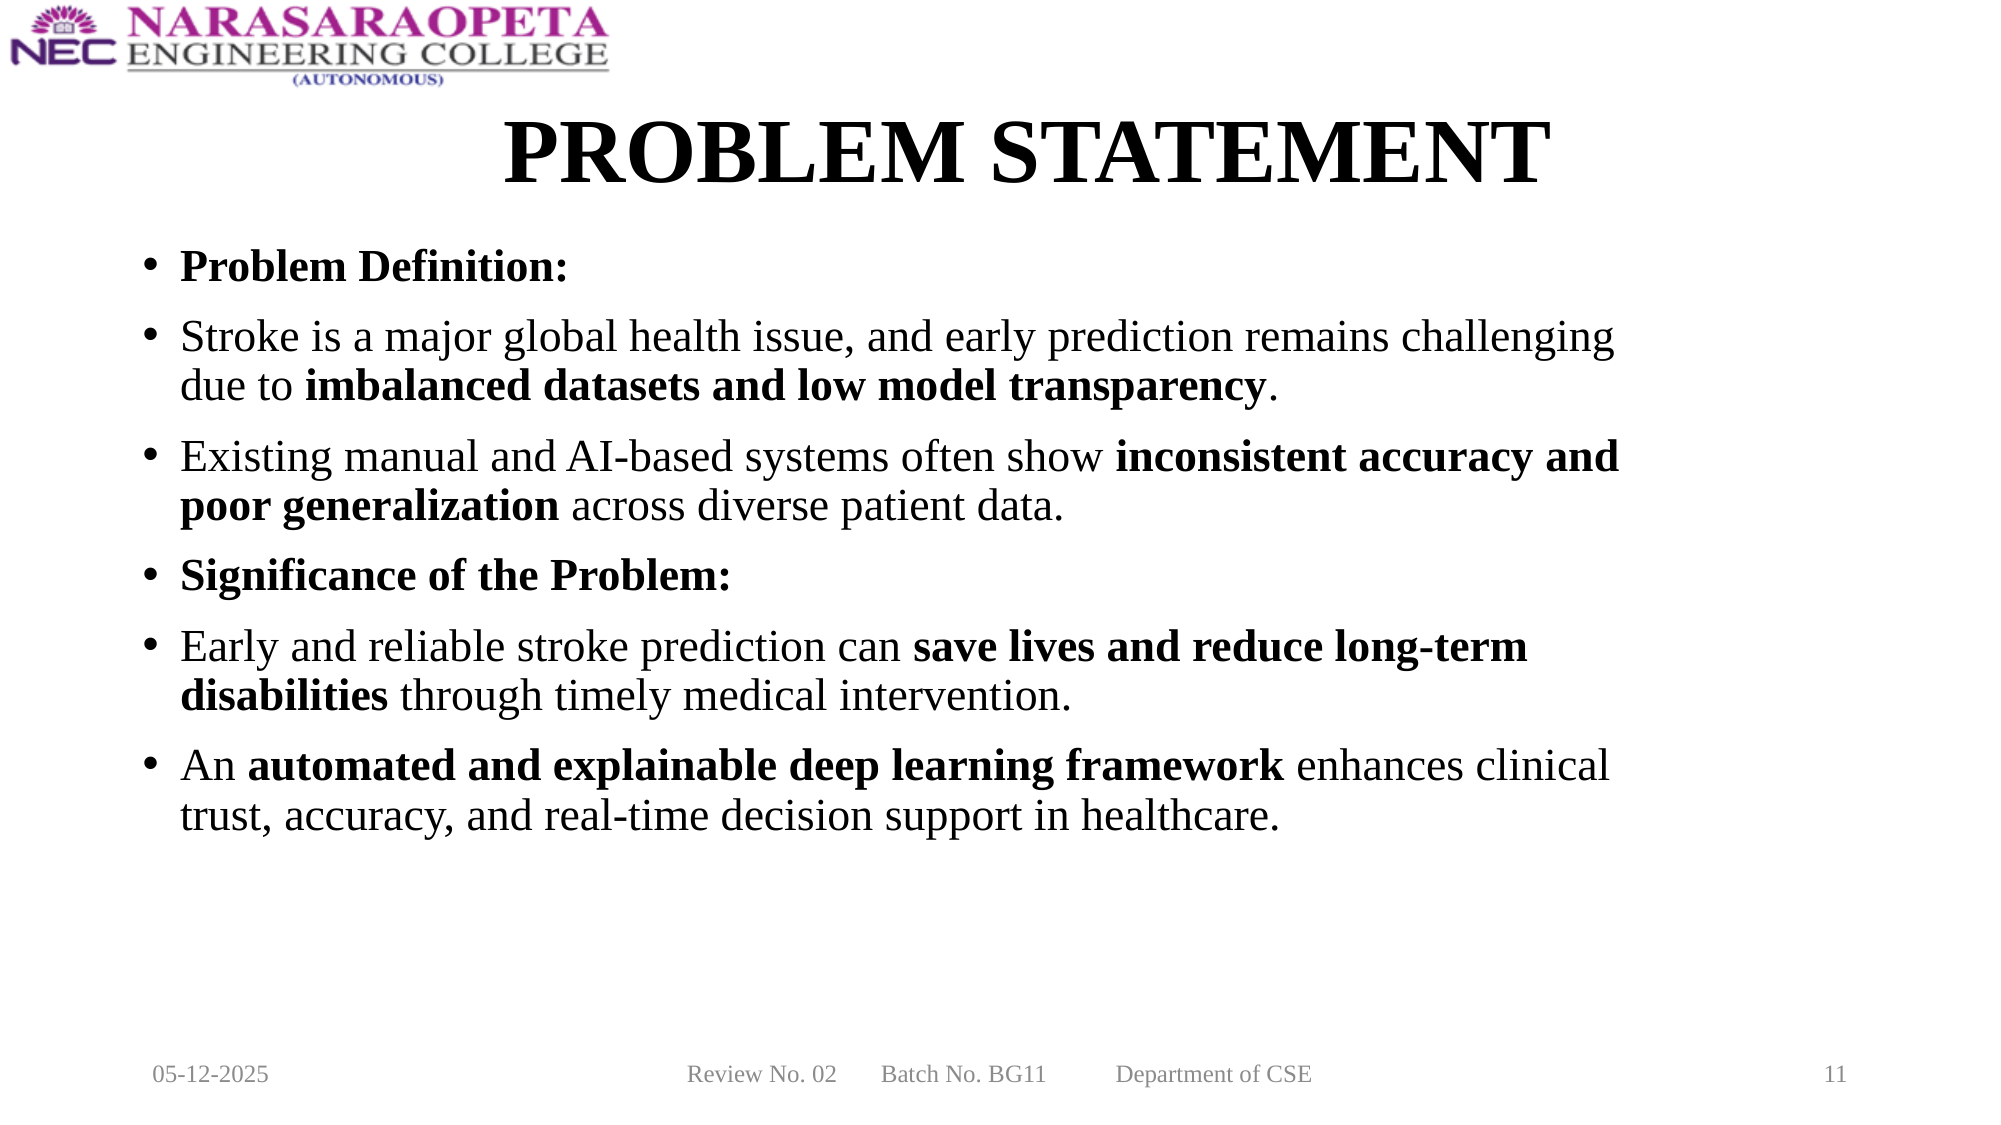

# PROBLEM STATEMENT
Problem Definition:
Stroke is a major global health issue, and early prediction remains challenging due to imbalanced datasets and low model transparency.
Existing manual and AI-based systems often show inconsistent accuracy and poor generalization across diverse patient data.
Significance of the Problem:
Early and reliable stroke prediction can save lives and reduce long-term disabilities through timely medical intervention.
An automated and explainable deep learning framework enhances clinical trust, accuracy, and real-time decision support in healthcare.

05-12-2025
Review No. 02       Batch No. BG11           Department of CSE
11